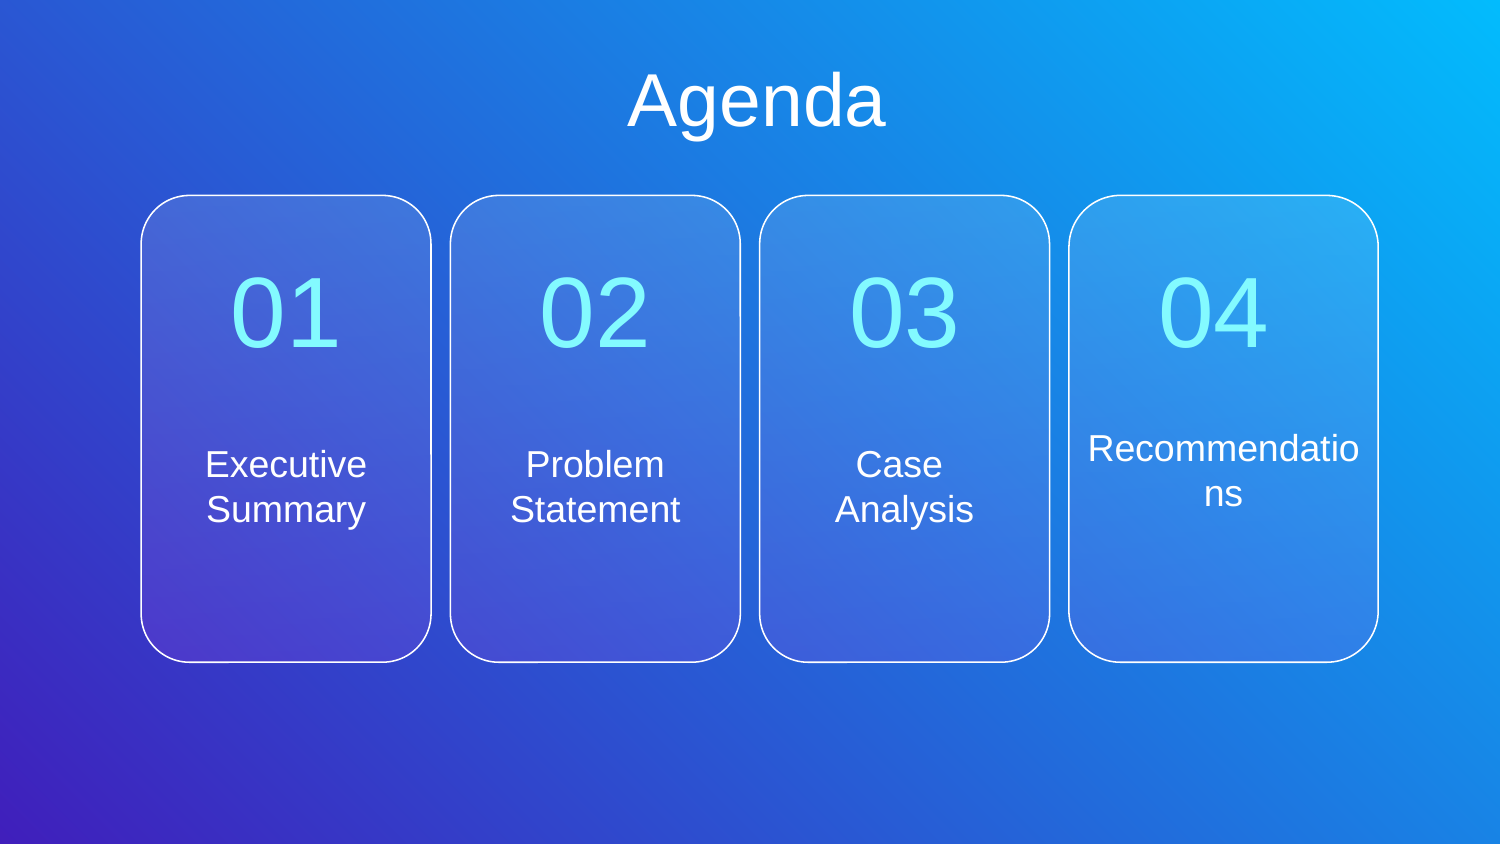

Agenda

01
02
03
04
Recommendations
# Executive Summary
Problem Statement
Case
Analysis